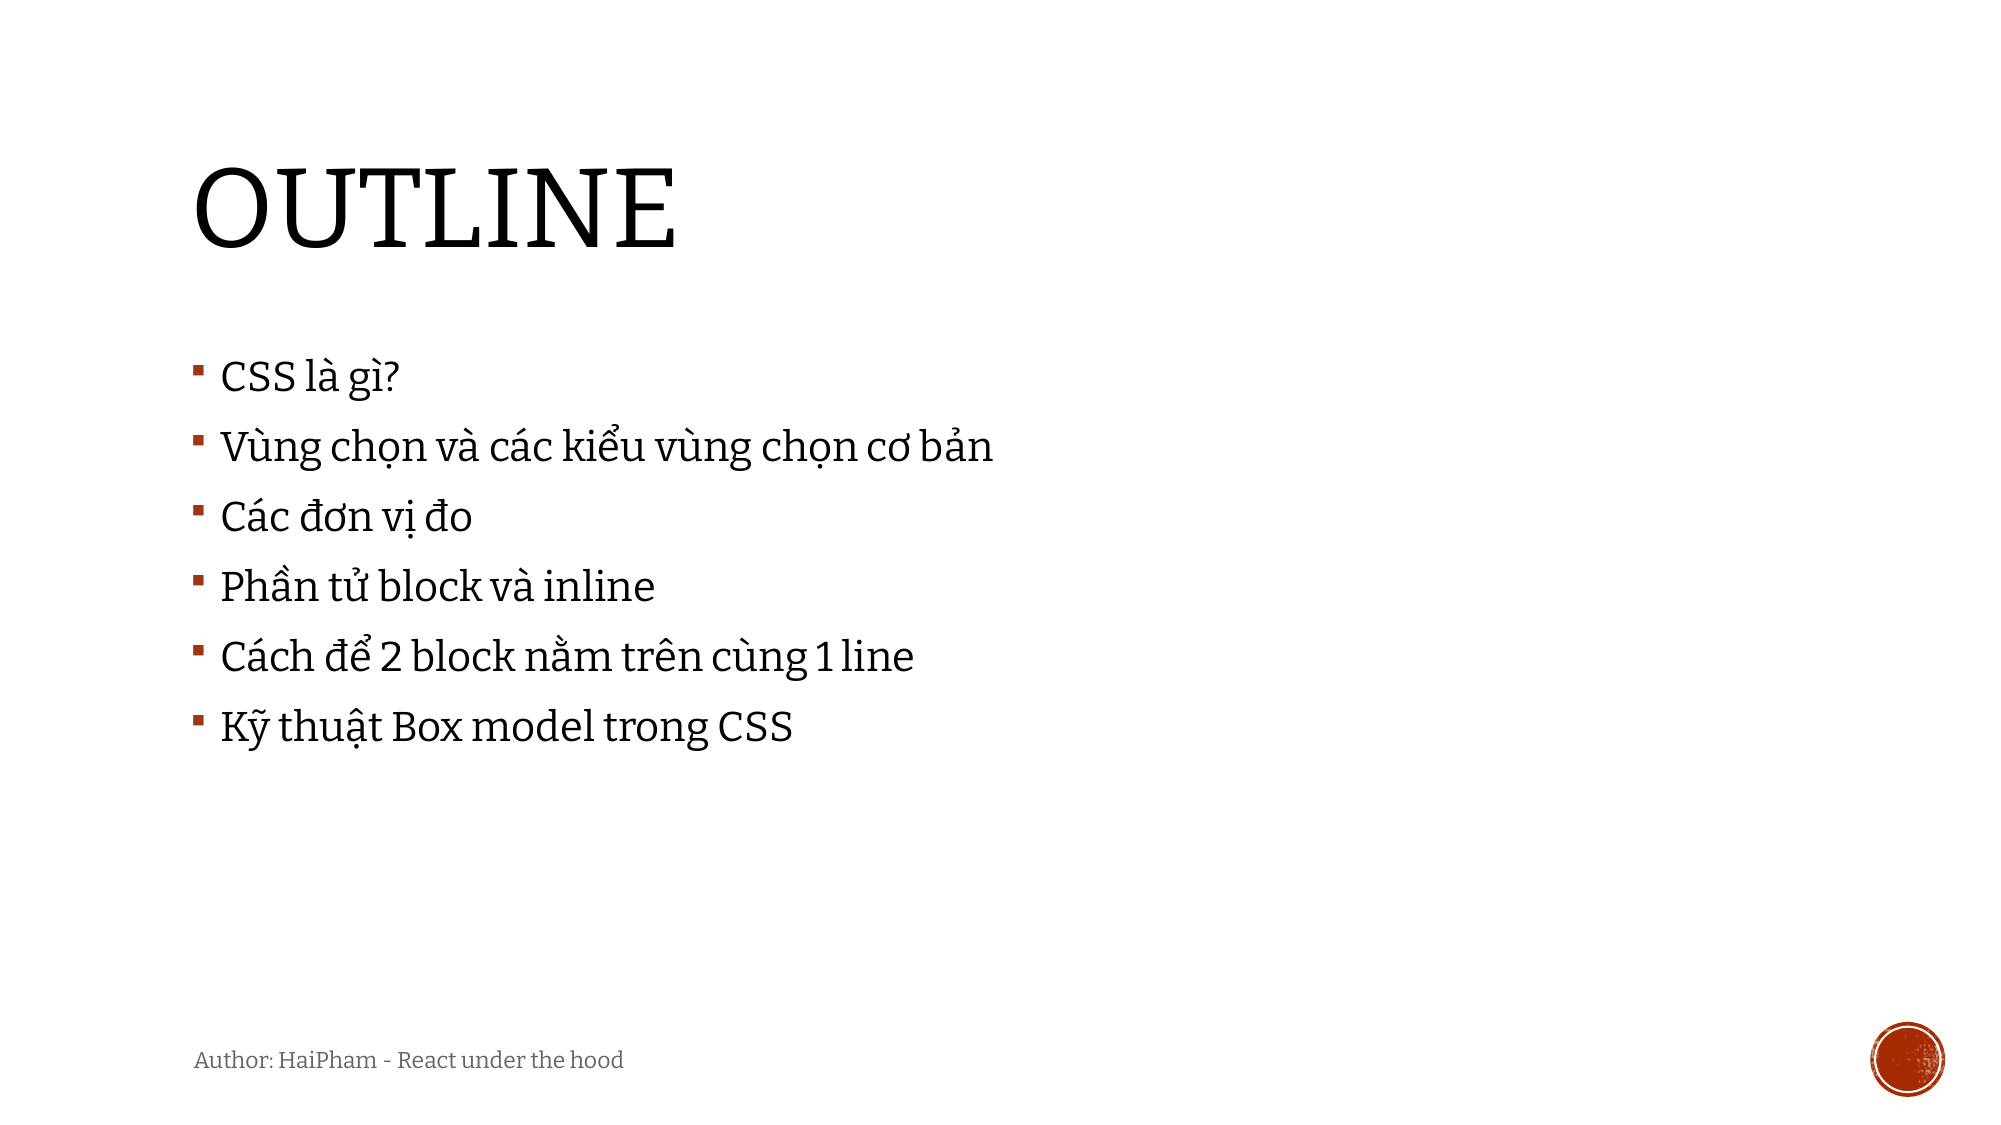

# Outline
CSS là gì?
Vùng chọn và các kiểu vùng chọn cơ bản
Các đơn vị đo
Phần tử block và inline
Cách để 2 block nằm trên cùng 1 line
Kỹ thuật Box model trong CSS

Author: HaiPham - React under the hood